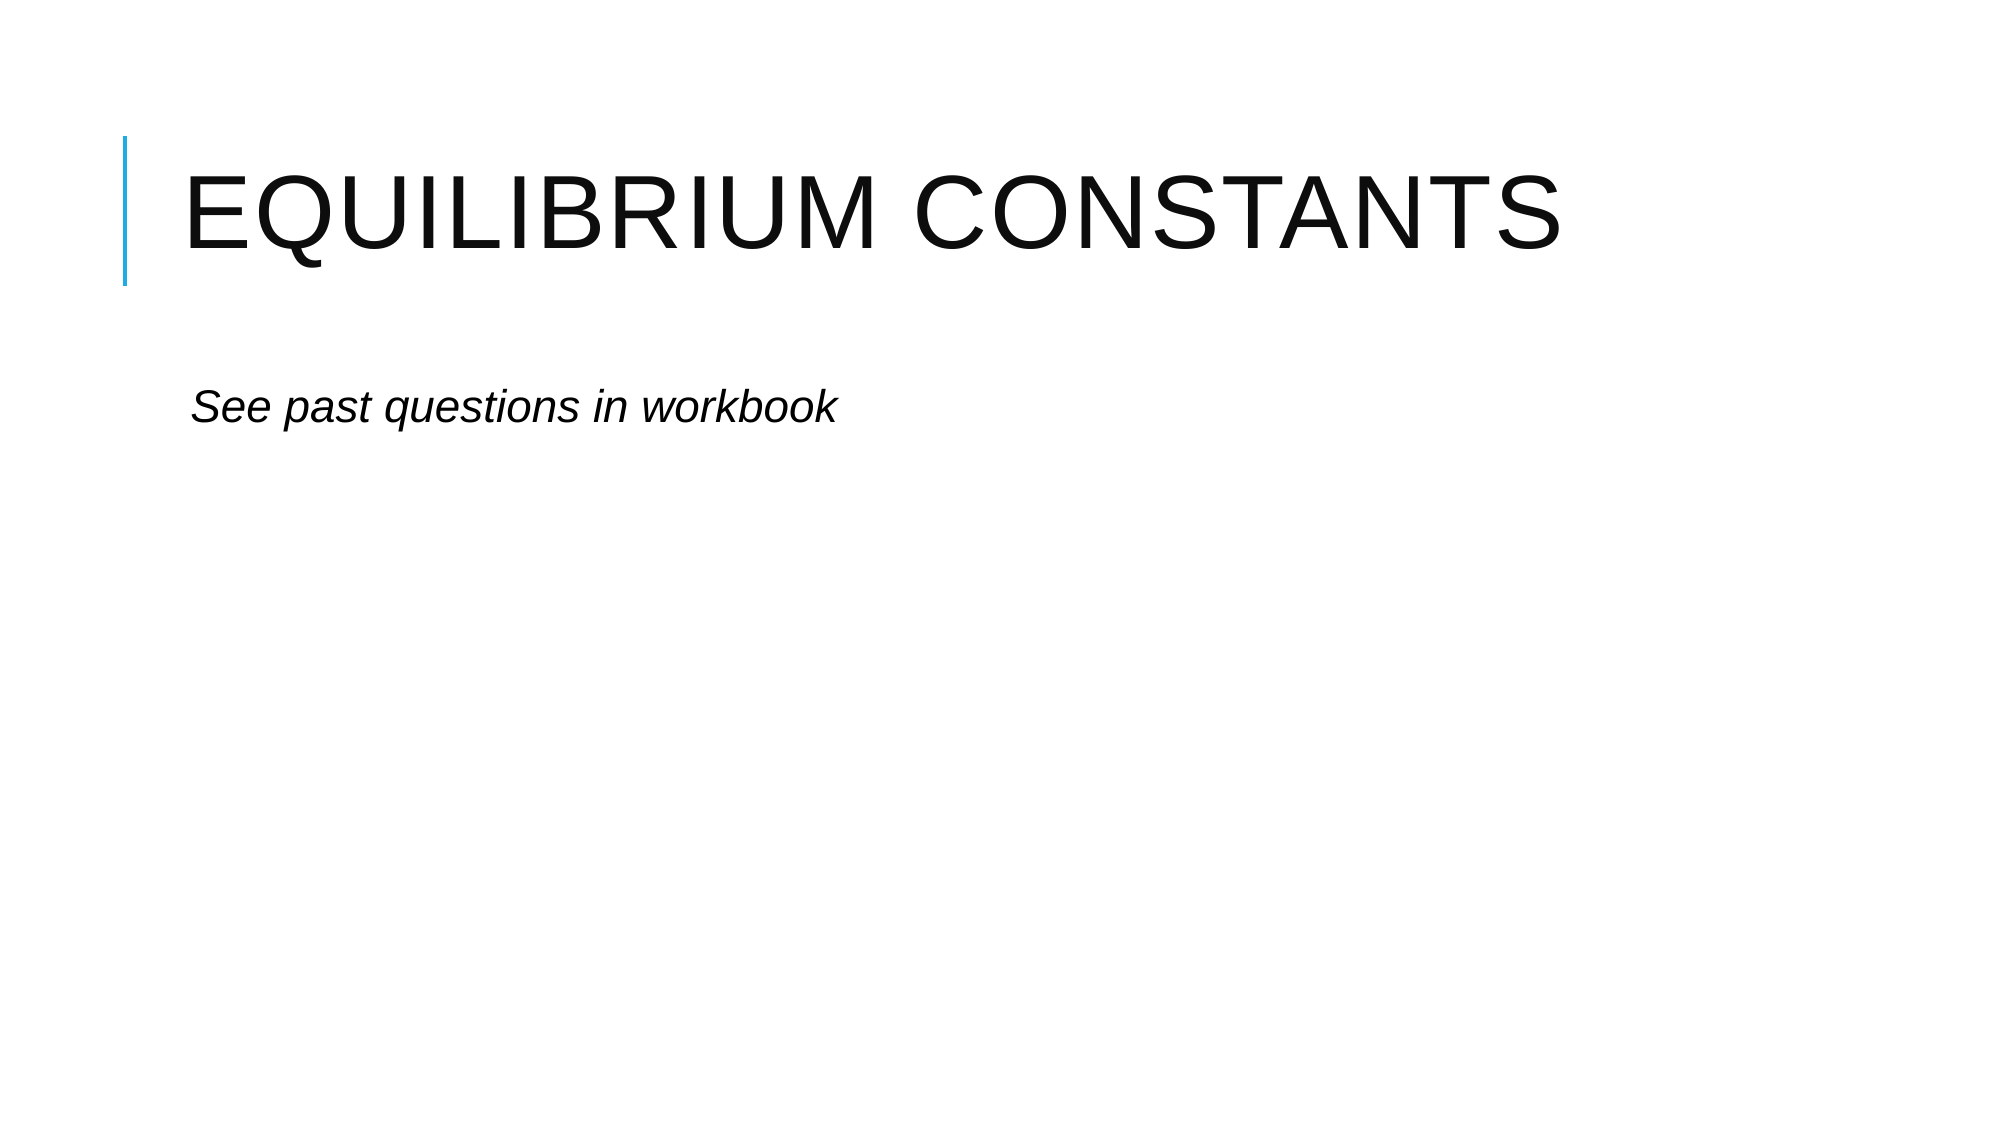

# Equilibrium constants
See past questions in workbook